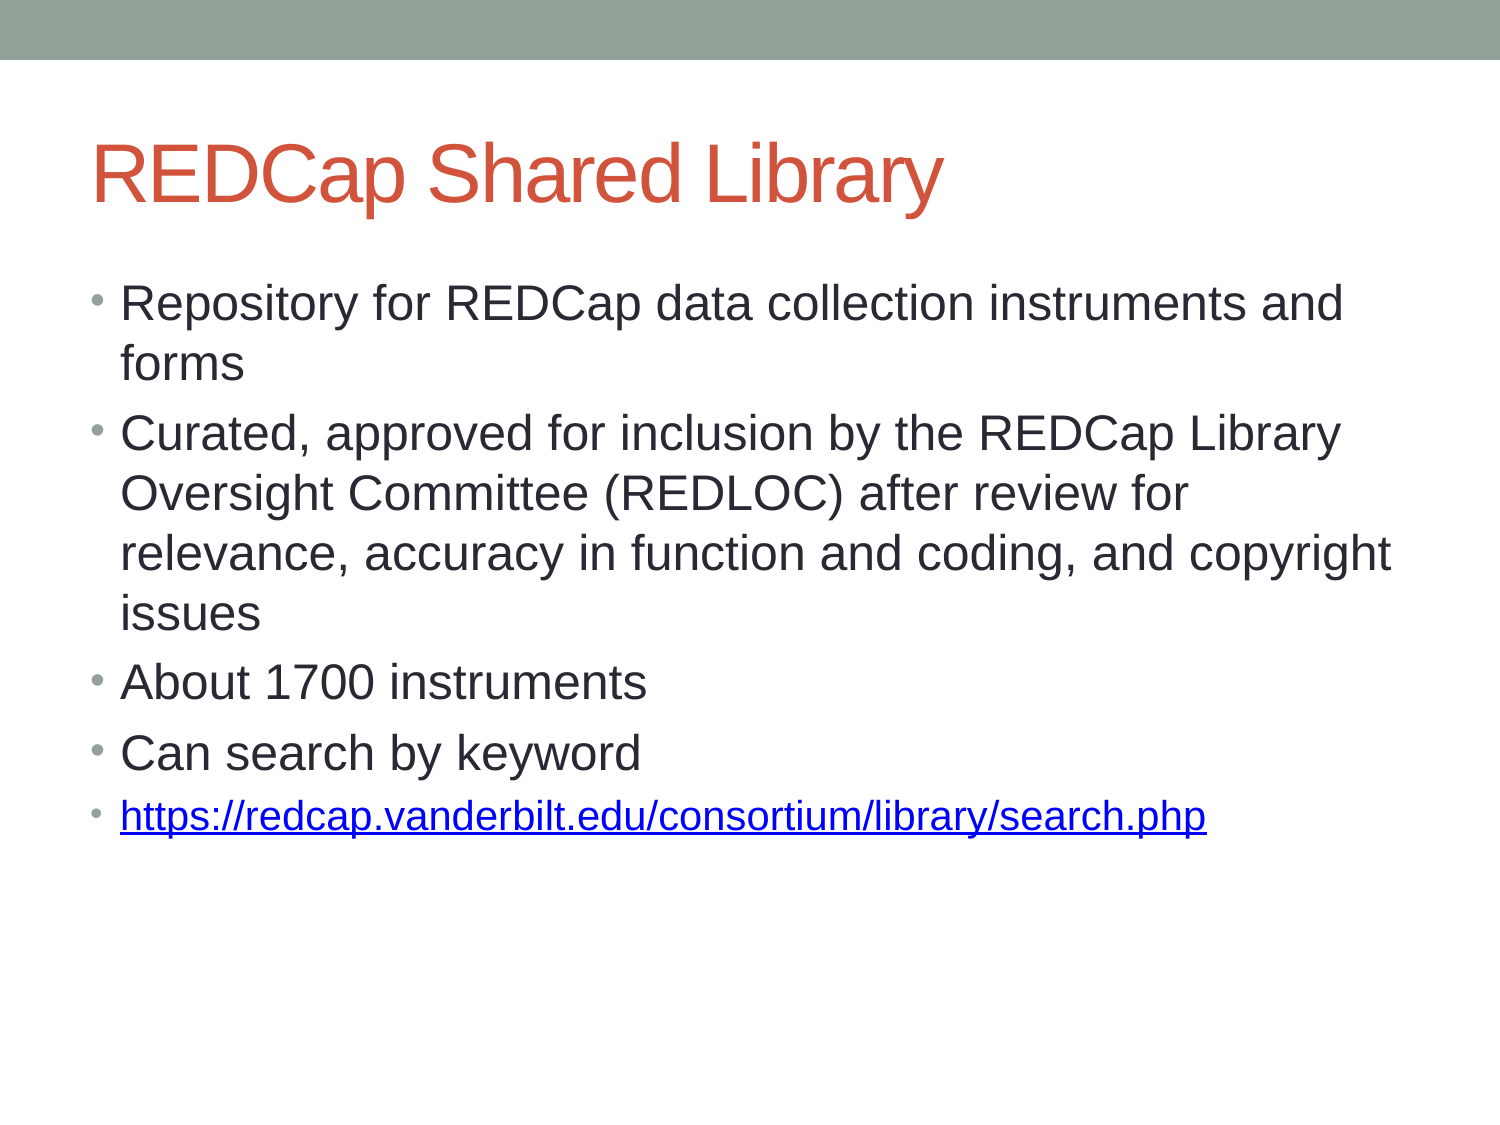

# REDCap Shared Library
Repository for REDCap data collection instruments and forms
Curated, approved for inclusion by the REDCap Library Oversight Committee (REDLOC) after review for relevance, accuracy in function and coding, and copyright issues
About 1700 instruments
Can search by keyword
https://redcap.vanderbilt.edu/consortium/library/search.php